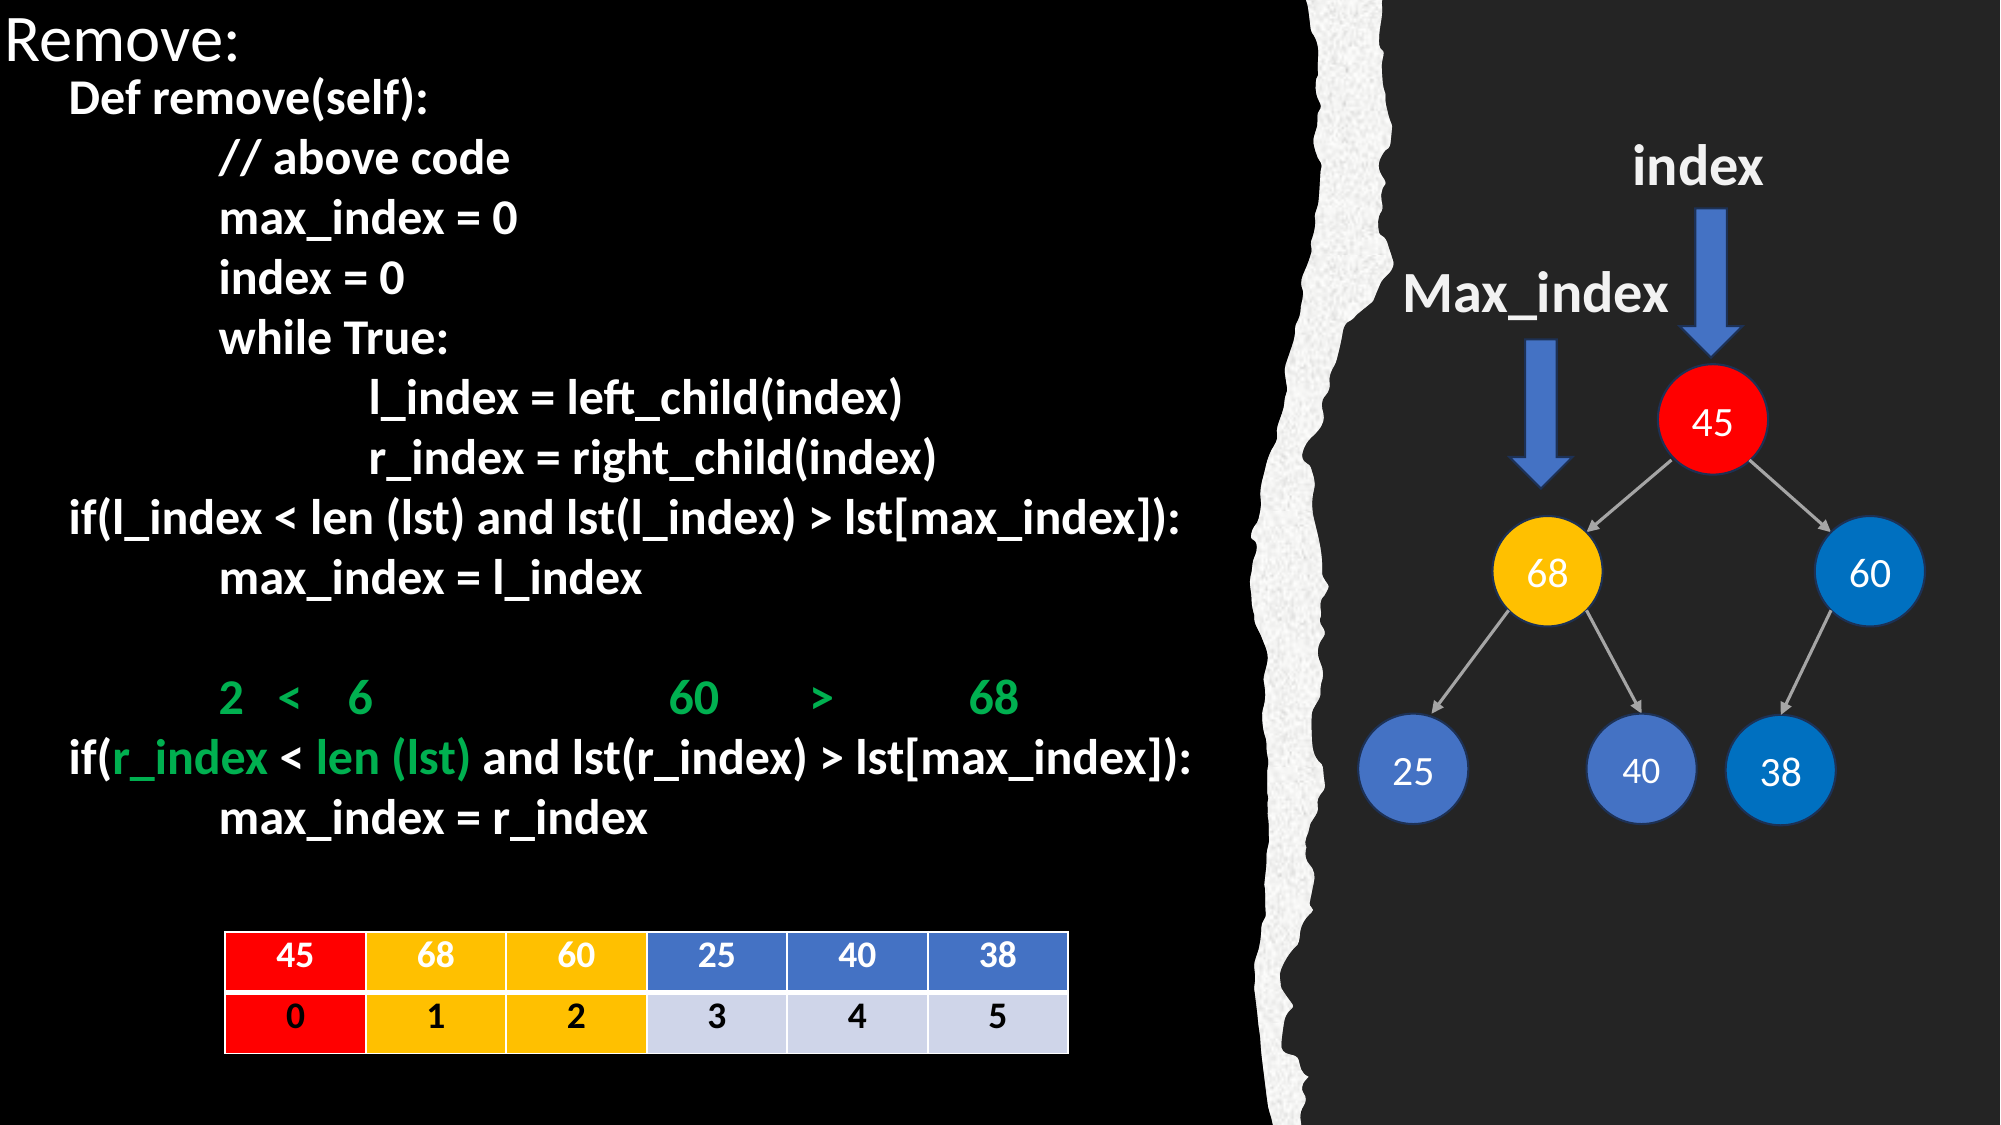

Remove:

Def remove(self):
	// above code
	max_index = 0
	index = 0
	while True:
		l_index = left_child(index)
		r_index = right_child(index)
if(l_index < len (lst) and lst(l_index) > lst[max_index]):
	max_index = l_index

	2   <    6 		60        >      	68
if(r_index < len (lst) and lst(r_index) > lst[max_index]):
	max_index = r_index

index
Max_index

45

68
60
25
40
38
| 45 | 68 | 60 | 25 | 40 | 38 |
| --- | --- | --- | --- | --- | --- |
| 0 | 1 | 2 | 3 | 4 | 5 |